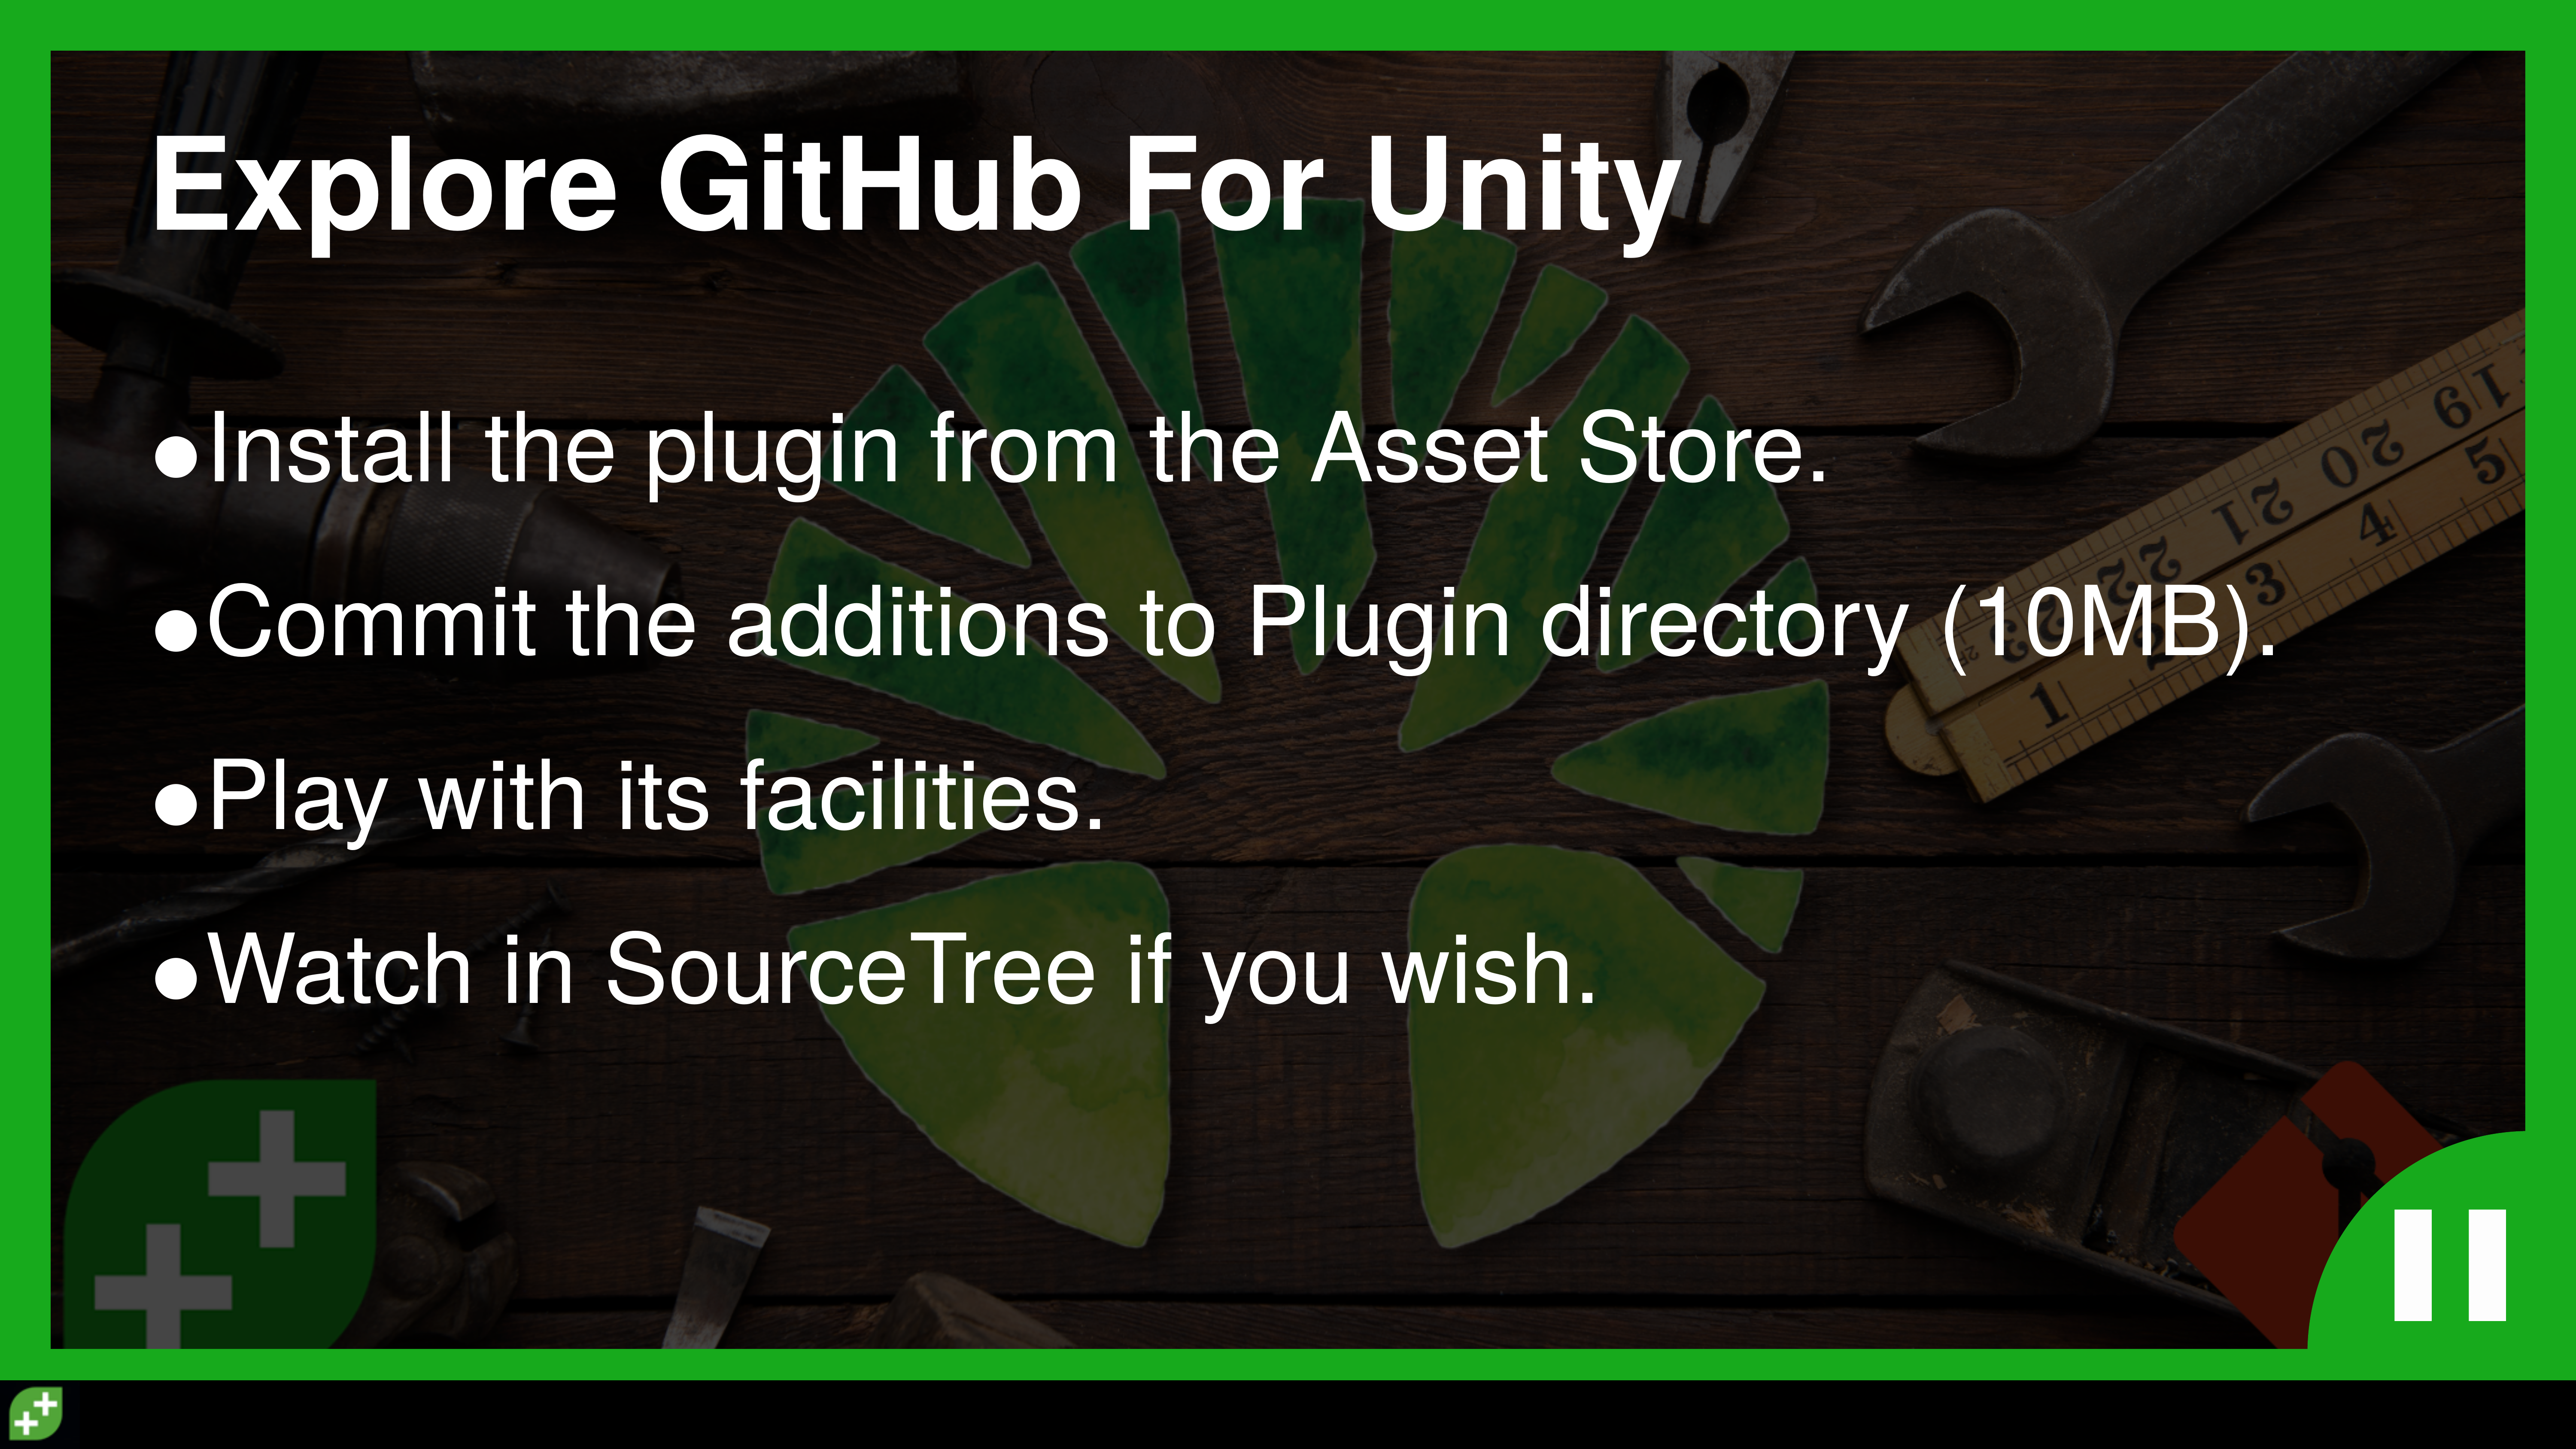

# Explore GitHub For Unity
Install the plugin from the Asset Store.
Commit the additions to Plugin directory (10MB).
Play with its facilities.
Watch in SourceTree if you wish.